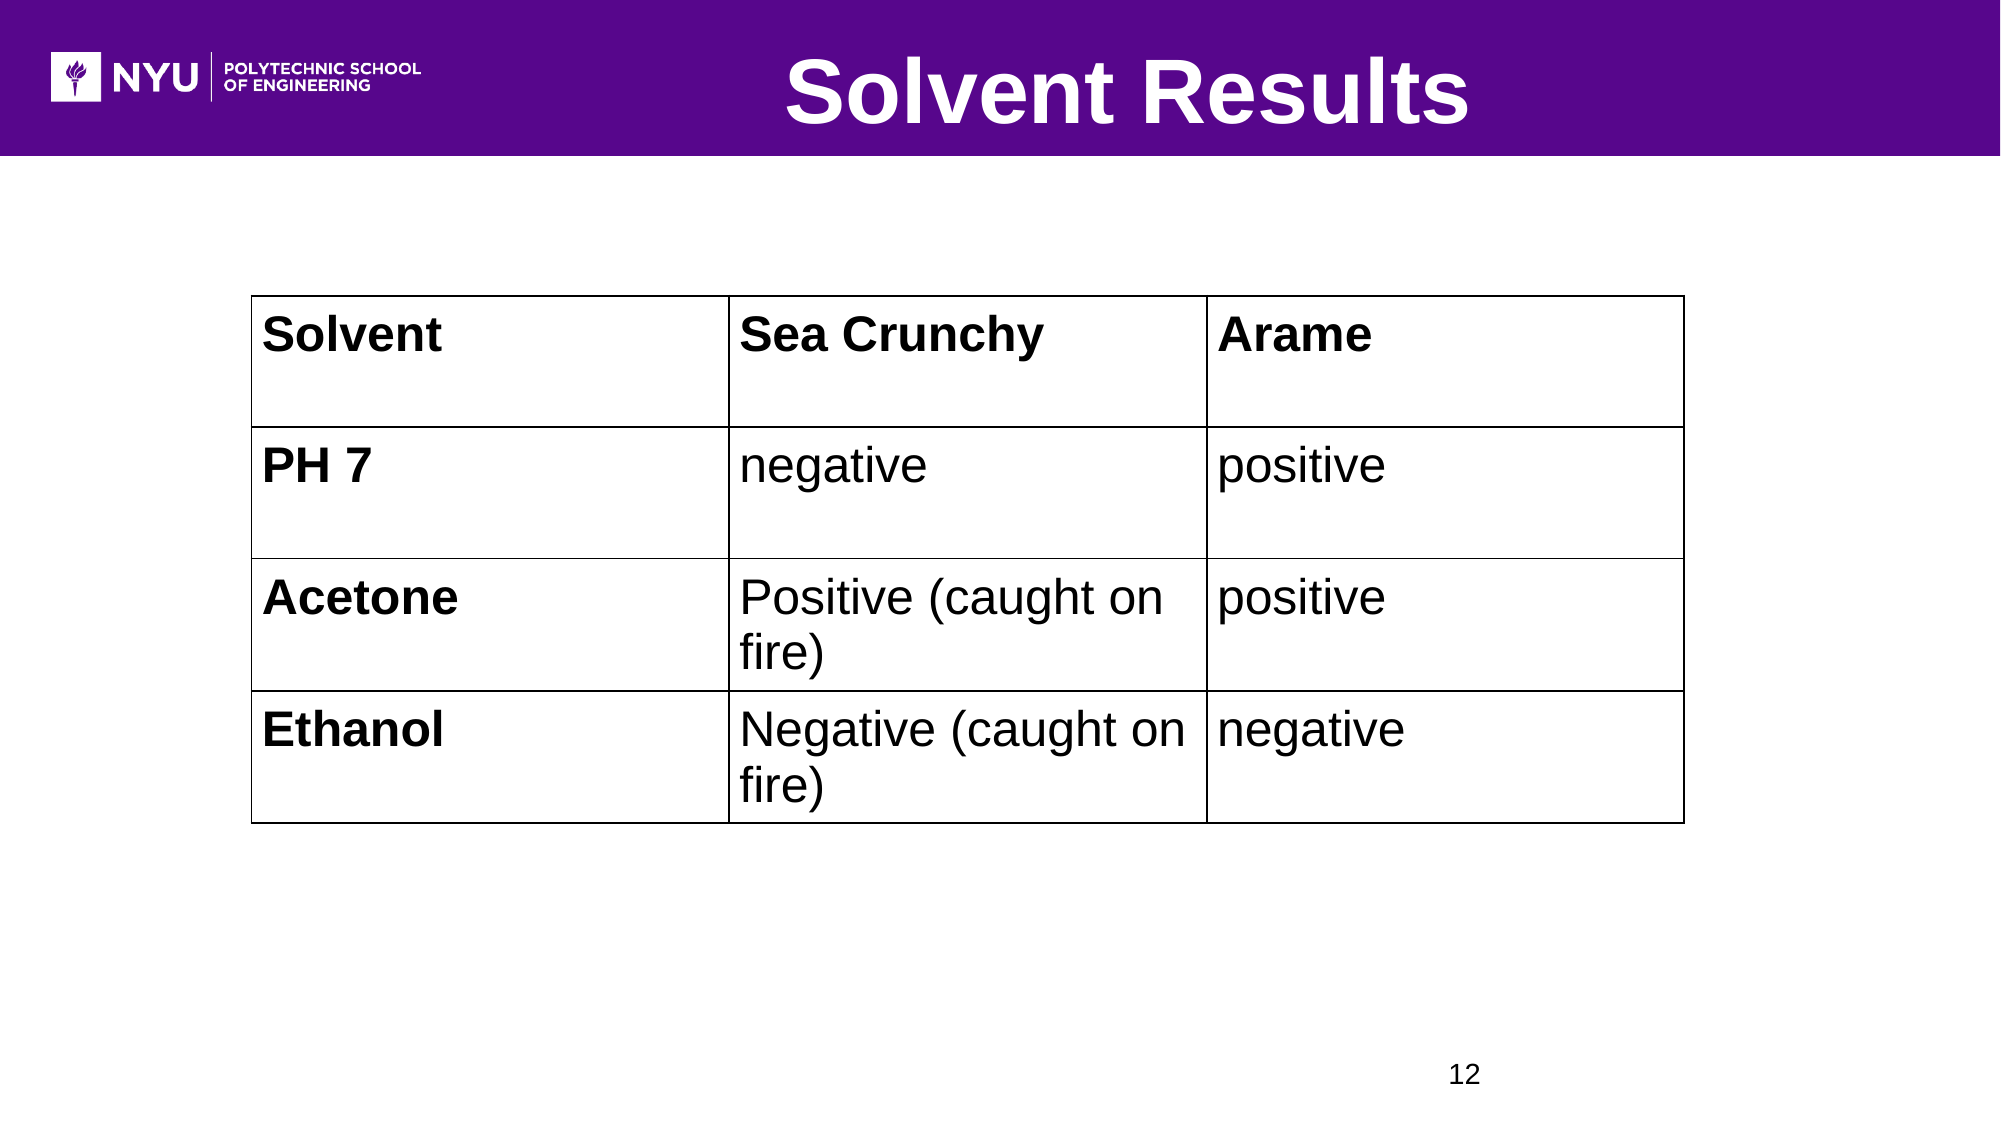

Solvent Results
| Solvent | Sea Crunchy | Arame |
| --- | --- | --- |
| PH 7 | negative | positive |
| Acetone | Positive (caught on fire) | positive |
| Ethanol | Negative (caught on fire) | negative |
12